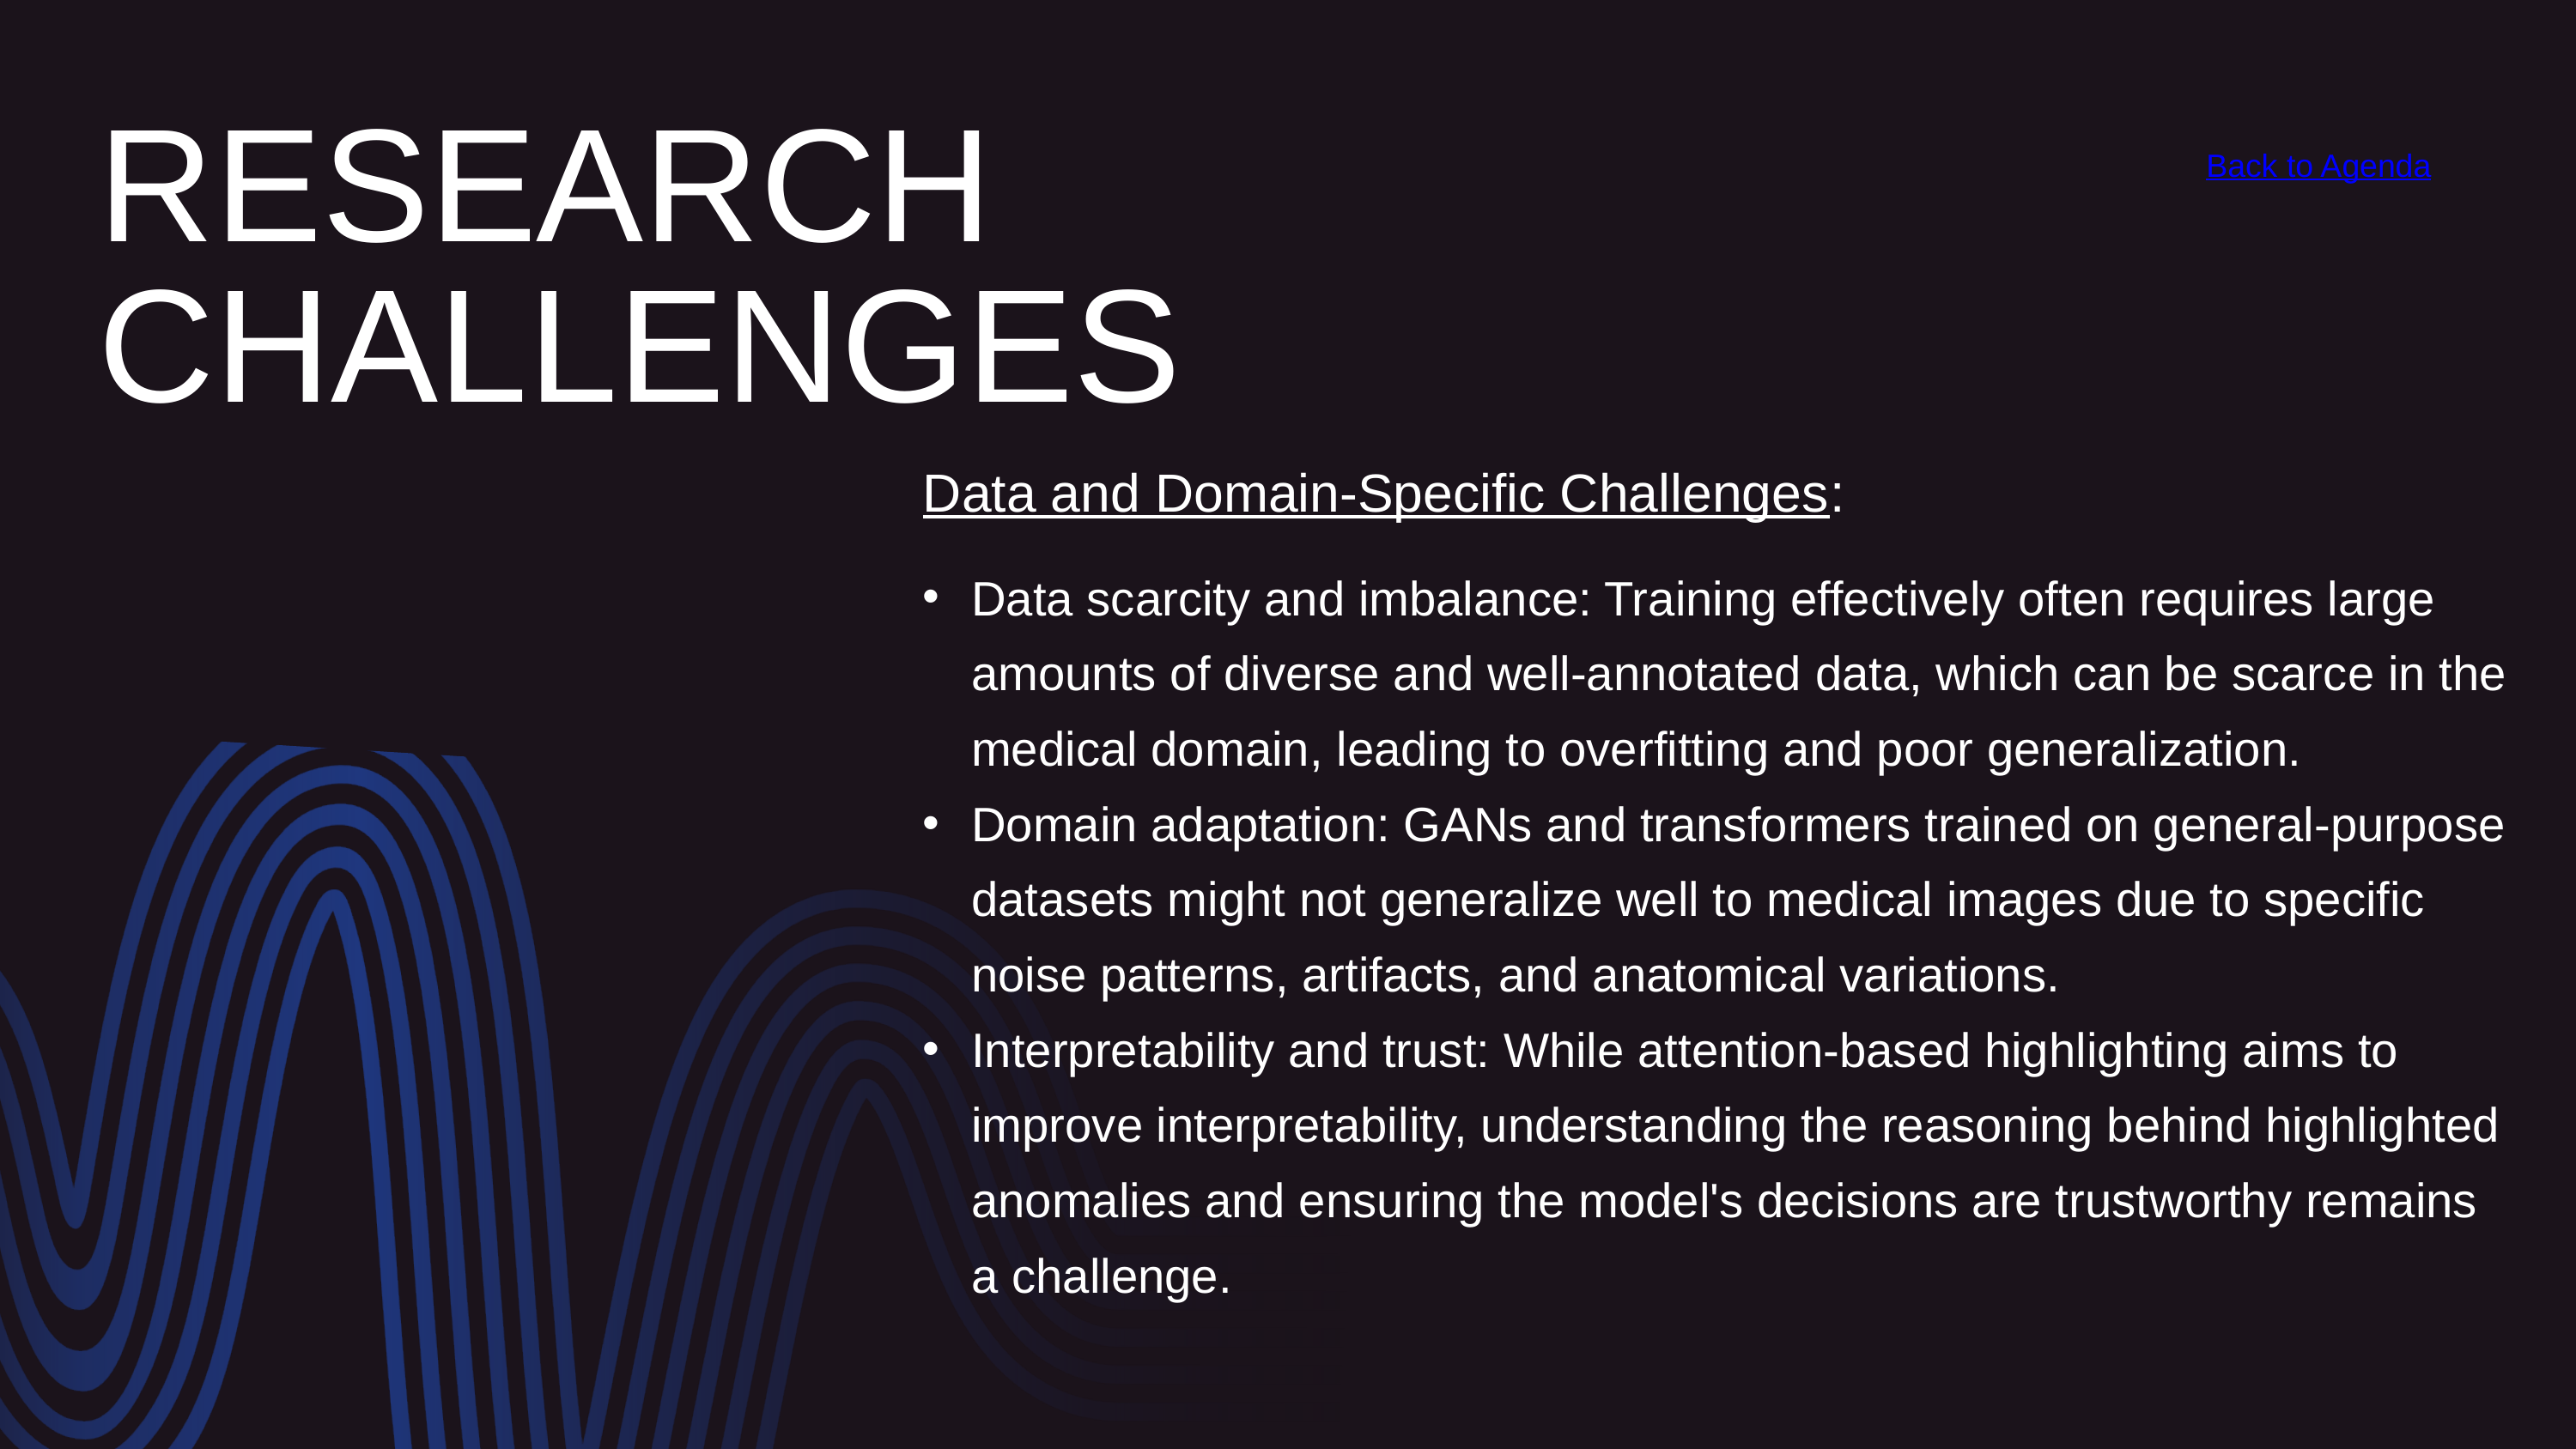

RESEARCH CHALLENGES
Back to Agenda
Data and Domain-Specific Challenges:
Data scarcity and imbalance: Training effectively often requires large amounts of diverse and well-annotated data, which can be scarce in the medical domain, leading to overfitting and poor generalization.
Domain adaptation: GANs and transformers trained on general-purpose datasets might not generalize well to medical images due to specific noise patterns, artifacts, and anatomical variations.
Interpretability and trust: While attention-based highlighting aims to improve interpretability, understanding the reasoning behind highlighted anomalies and ensuring the model's decisions are trustworthy remains a challenge.